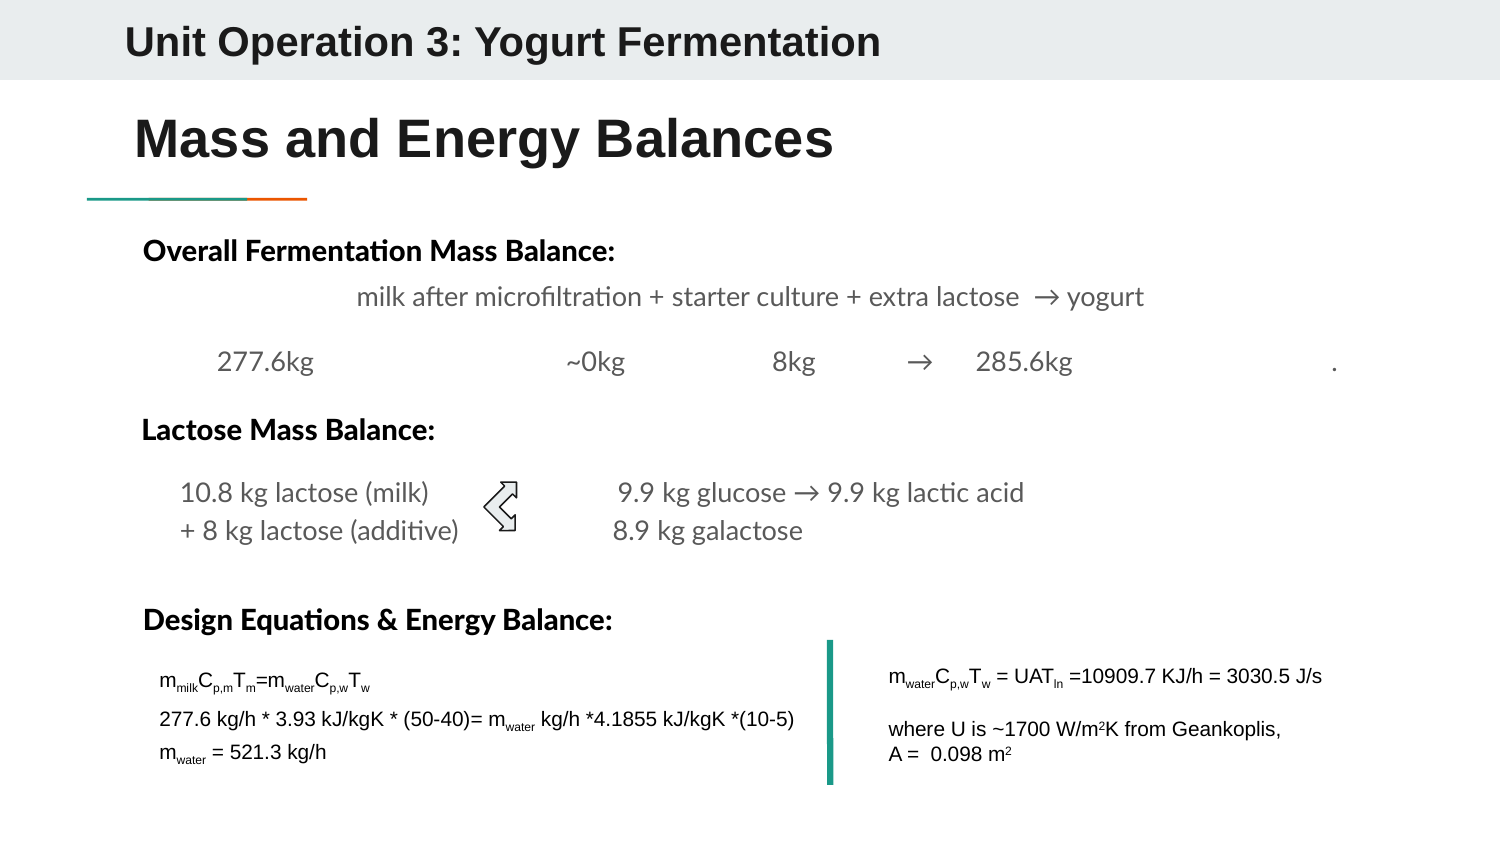

Unit Operation 3: Yogurt Fermentation
# Mass and Energy Balances
Overall Fermentation Mass Balance:
milk after microfiltration + starter culture + extra lactose  → yogurt
277.6kg                                    ~0kg                     8kg             →      285.6kg                                     .

Lactose Mass Balance:
10.8 kg lactose (milk)                           9.9 kg glucose → 9.9 kg lactic acid
+ 8 kg lactose (additive)                      8.9 kg galactose

Design Equations & Energy Balance:
mmilkCp,mTm=mwaterCp,wTw
277.6 kg/h * 3.93 kJ/kgK * (50-40)= mwater kg/h *4.1855 kJ/kgK *(10-5)
mwater = 521.3 kg/h

mwaterCp,wTw = UATln =10909.7 KJ/h = 3030.5 J/s

where U is ~1700 W/m2K from Geankoplis,
A =  0.098 m2